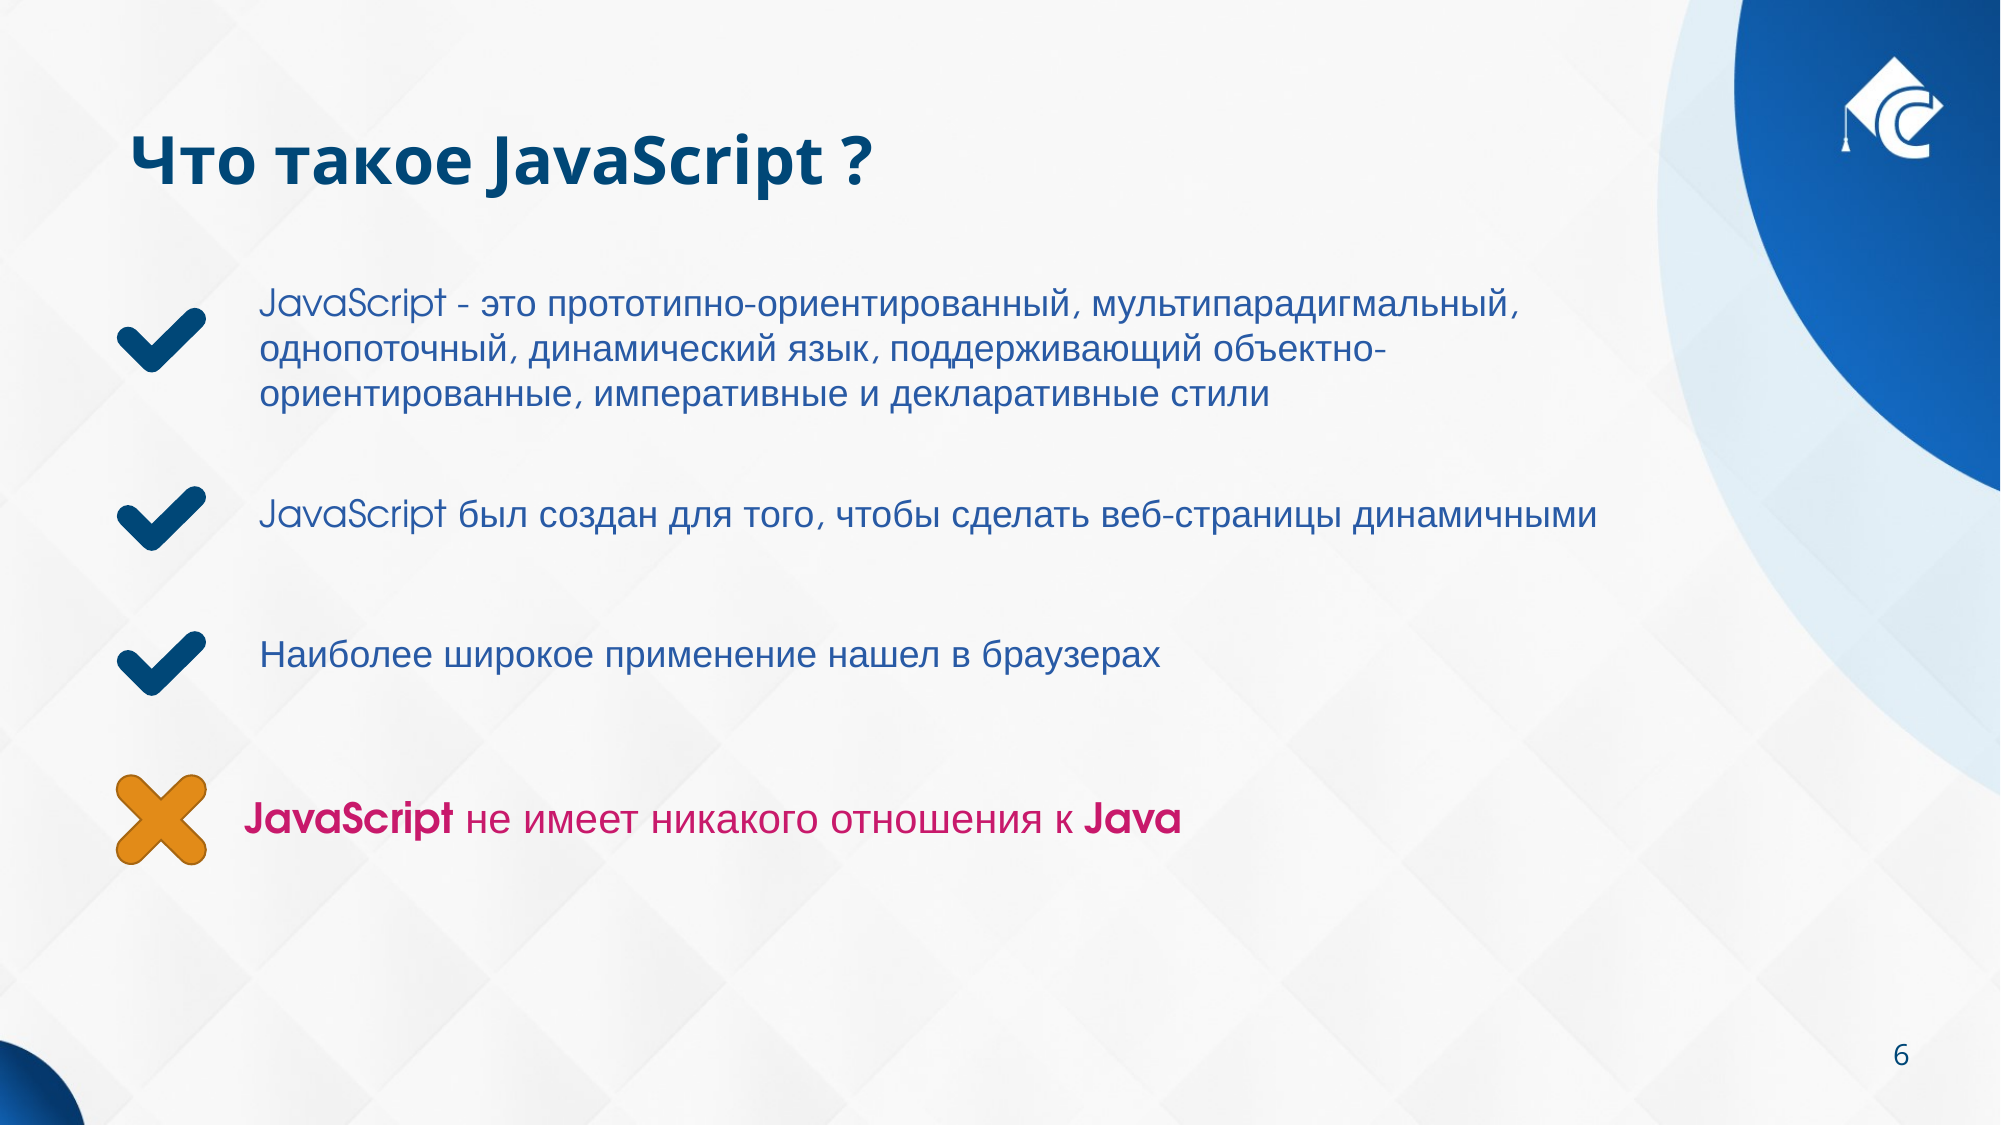

# Что такое JavaScript ?
JavaScript - это прототипно-ориентированный, мультипарадигмальный, однопоточный, динамический язык, поддерживающий объектно-ориентированные, императивные и декларативные стили

JavaScript был создан для того, чтобы сделать веб-страницы динамичными

Наиболее широкое применение нашел в браузерах

JavaScript не имеет никакого отношения к Java

6